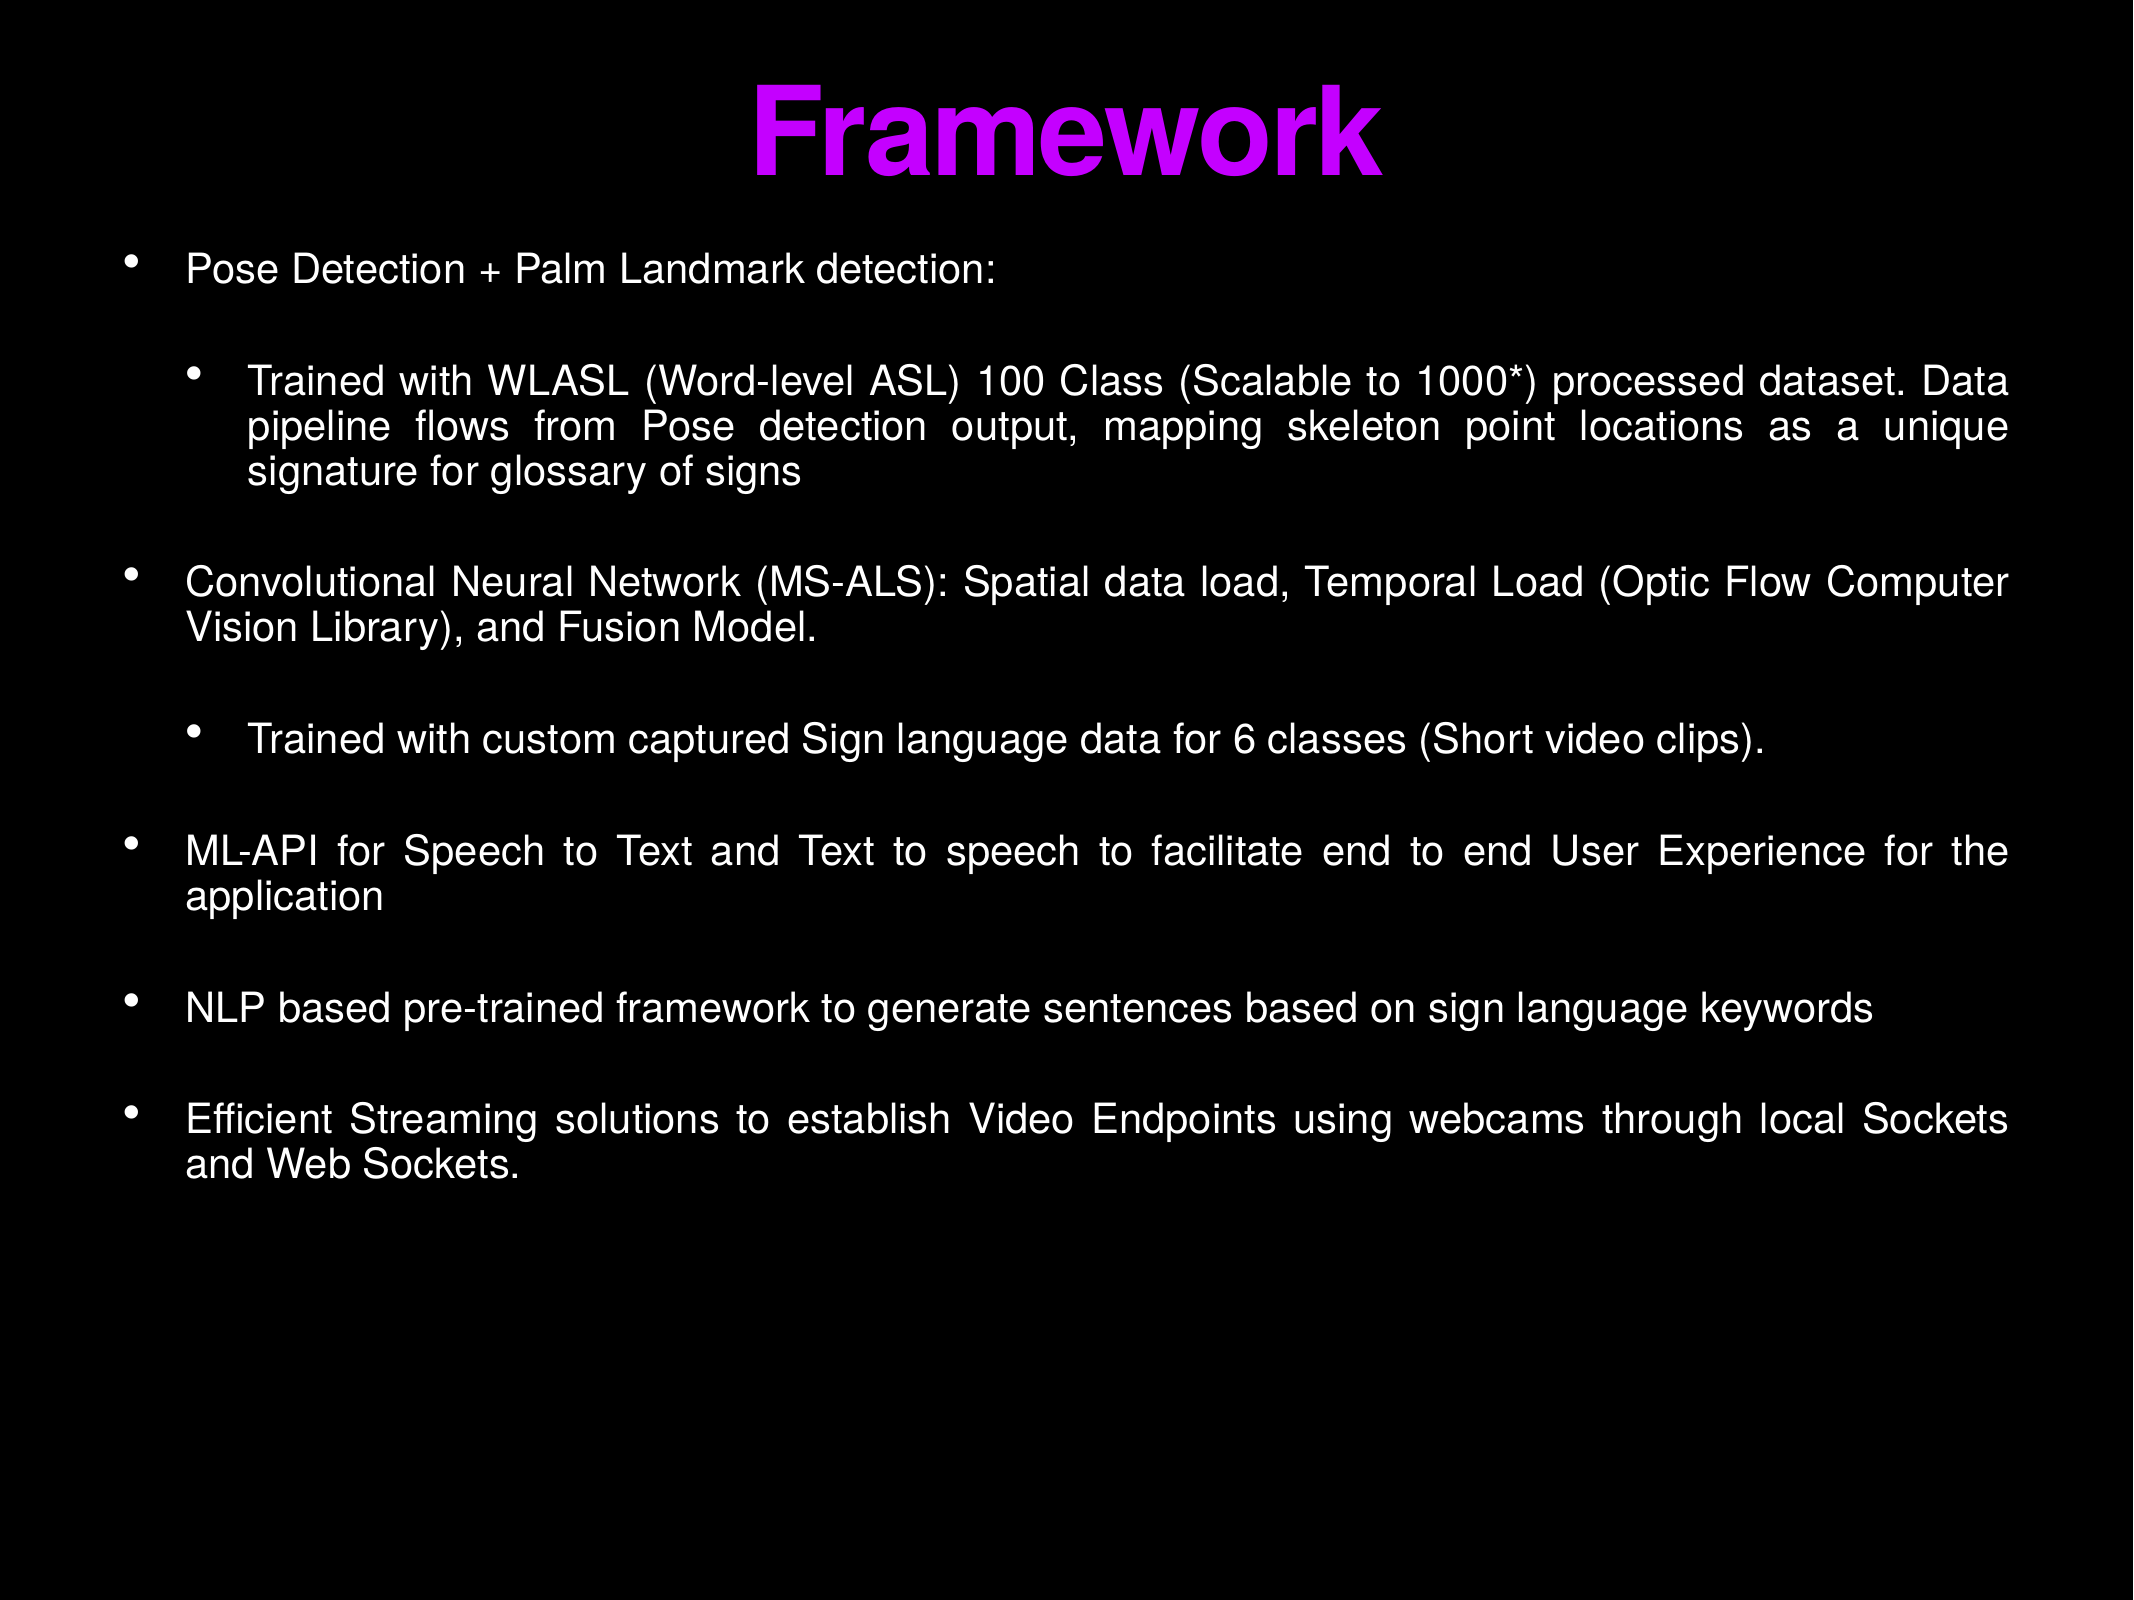

# Framework
Pose Detection + Palm Landmark detection:
Trained with WLASL (Word-level ASL) 100 Class (Scalable to 1000*) processed dataset. Data pipeline flows from Pose detection output, mapping skeleton point locations as a unique signature for glossary of signs
Convolutional Neural Network (MS-ALS): Spatial data load, Temporal Load (Optic Flow Computer Vision Library), and Fusion Model.
Trained with custom captured Sign language data for 6 classes (Short video clips).
ML-API for Speech to Text and Text to speech to facilitate end to end User Experience for the application
NLP based pre-trained framework to generate sentences based on sign language keywords
Efficient Streaming solutions to establish Video Endpoints using webcams through local Sockets and Web Sockets.